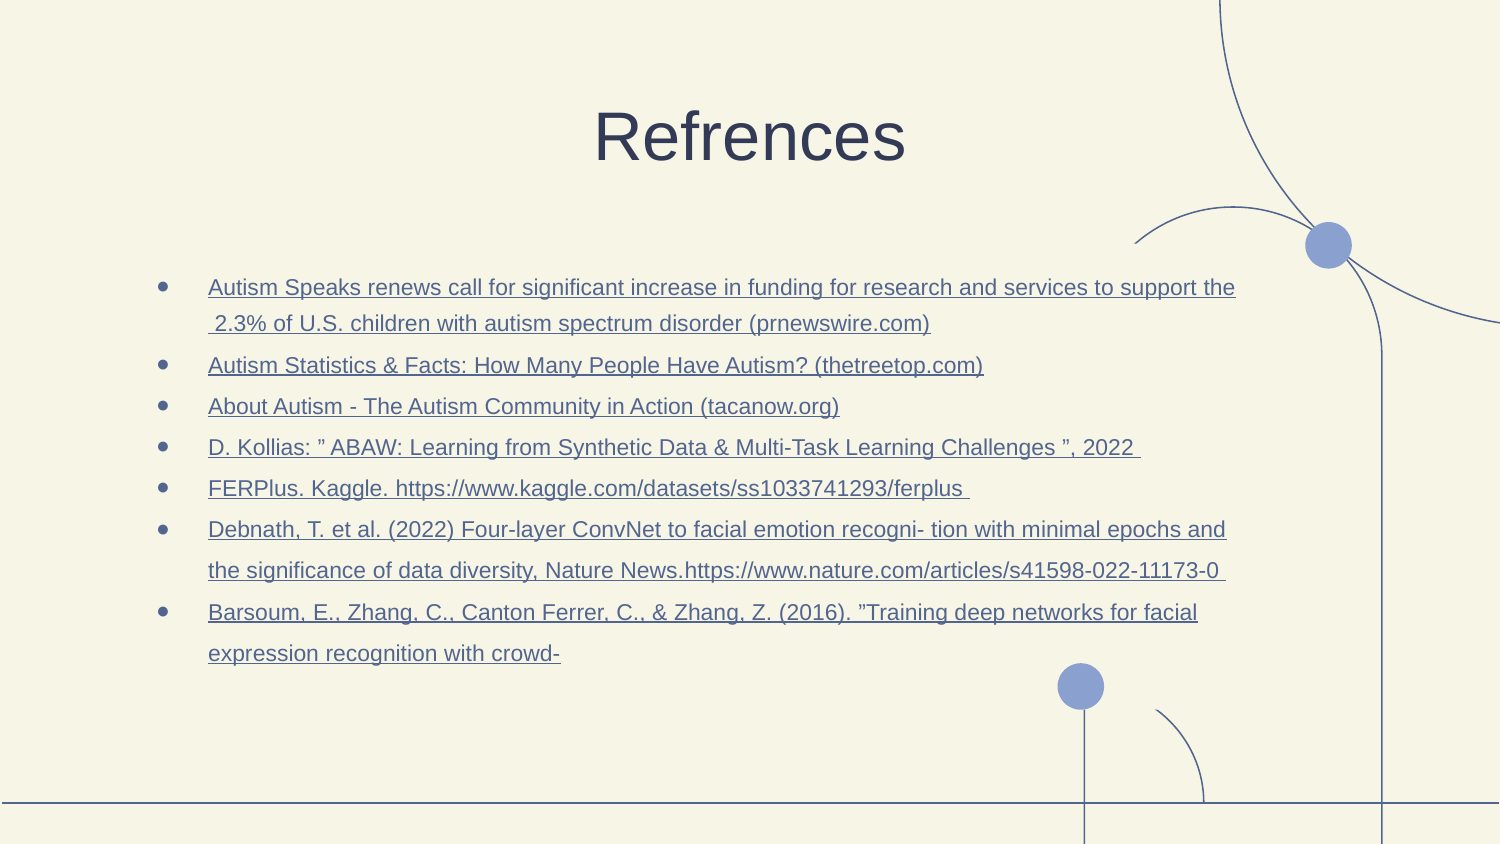

# Refrences

Autism Speaks renews call for significant increase in funding for research and services to support the 2.3% of U.S. children with autism spectrum disorder (prnewswire.com)
Autism Statistics & Facts: How Many People Have Autism? (thetreetop.com)
About Autism - The Autism Community in Action (tacanow.org)
D. Kollias: ” ABAW: Learning from Synthetic Data & Multi-Task Learning Challenges ”, 2022
FERPlus. Kaggle. https://www.kaggle.com/datasets/ss1033741293/ferplus
Debnath, T. et al. (2022) Four-layer ConvNet to facial emotion recogni- tion with minimal epochs and the significance of data diversity, Nature News.https://www.nature.com/articles/s41598-022-11173-0
Barsoum, E., Zhang, C., Canton Ferrer, C., & Zhang, Z. (2016). ”Training deep networks for facial expression recognition with crowd-